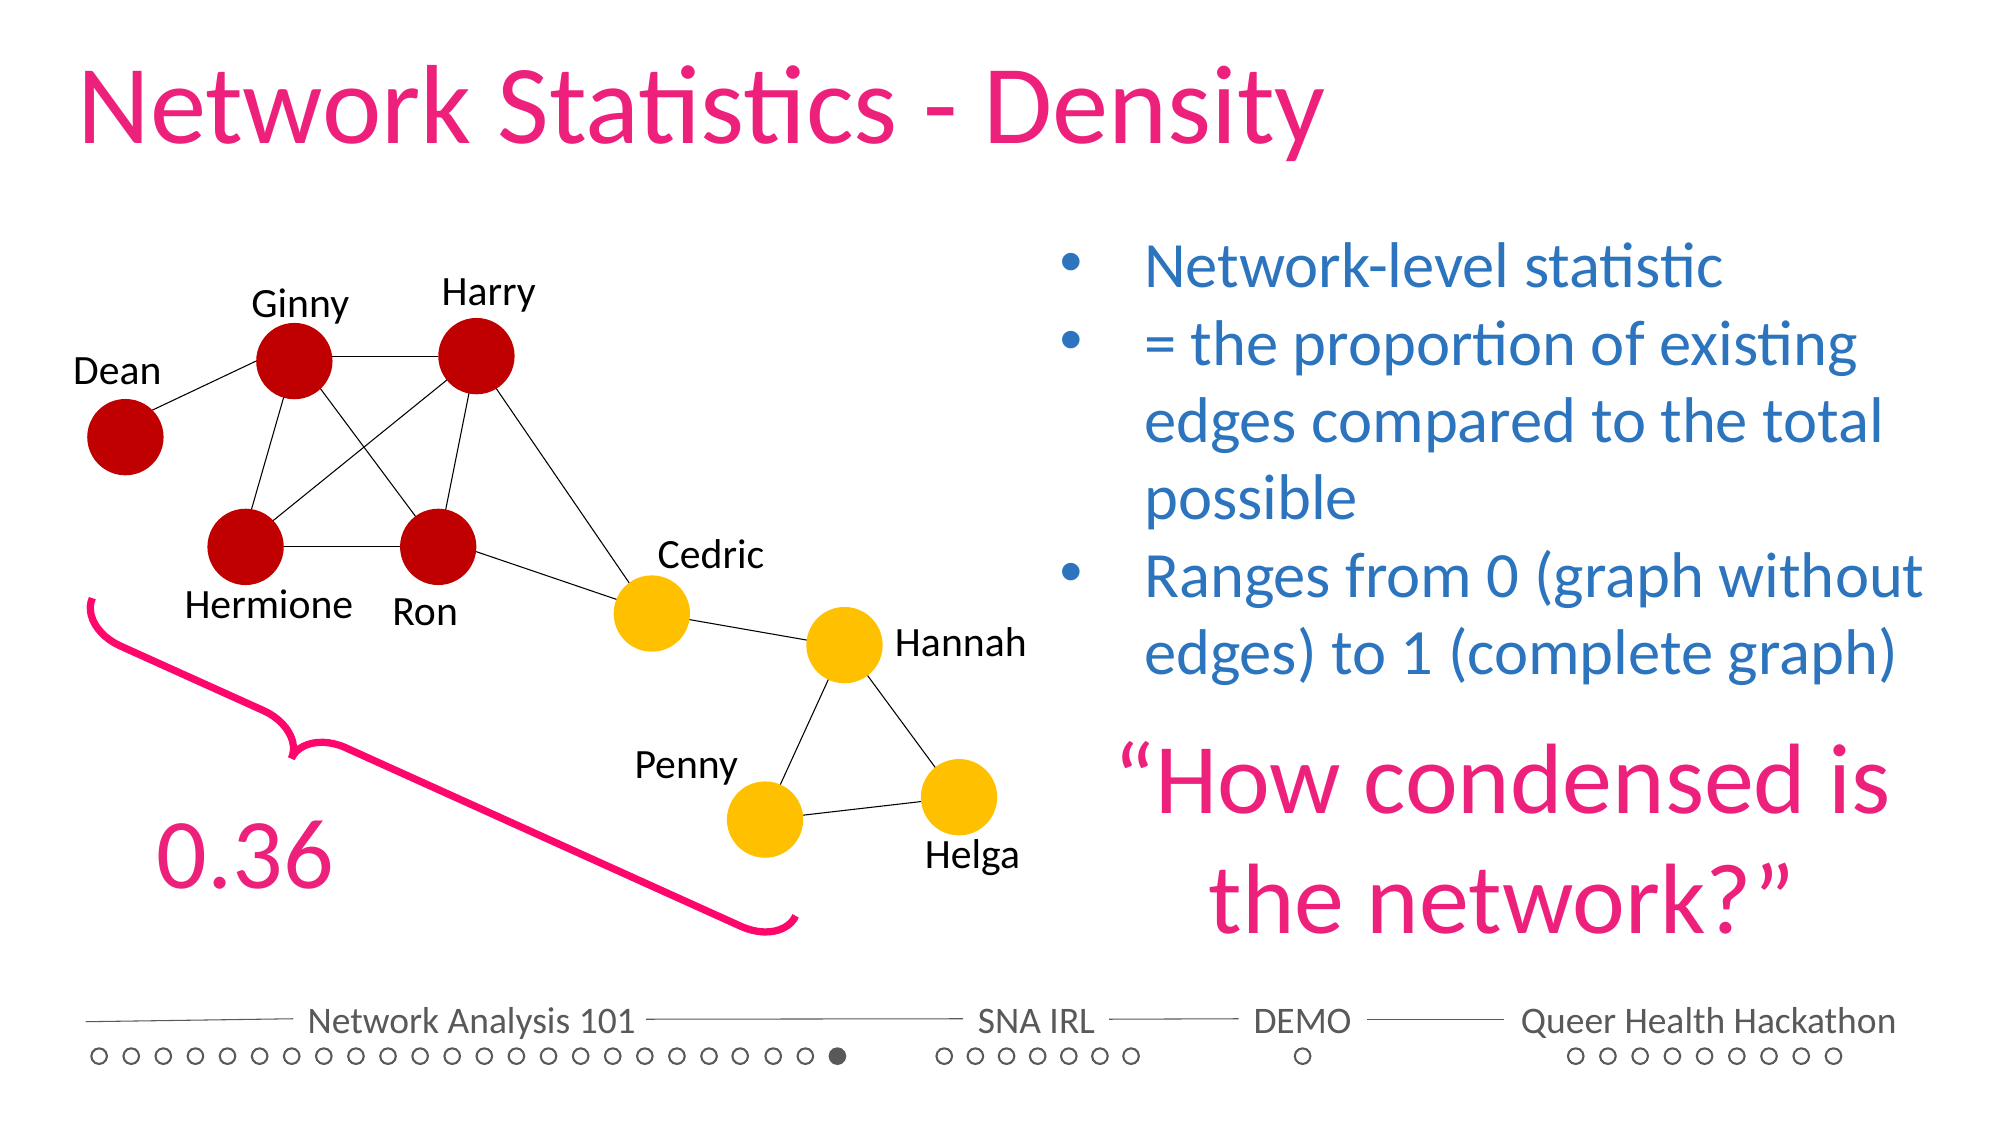

Network Statistics - Density
Network-level statistic
= the proportion of existing edges compared to the total possible
Ranges from 0 (graph without edges) to 1 (complete graph)
Harry
Ginny

Dean

Cedric
Hermione

Ron

Hannah
“How condensed is the network?”
Penny

0.36

Helga
Network Analysis 101
SNA IRL
DEMO
Queer Health Hackathon